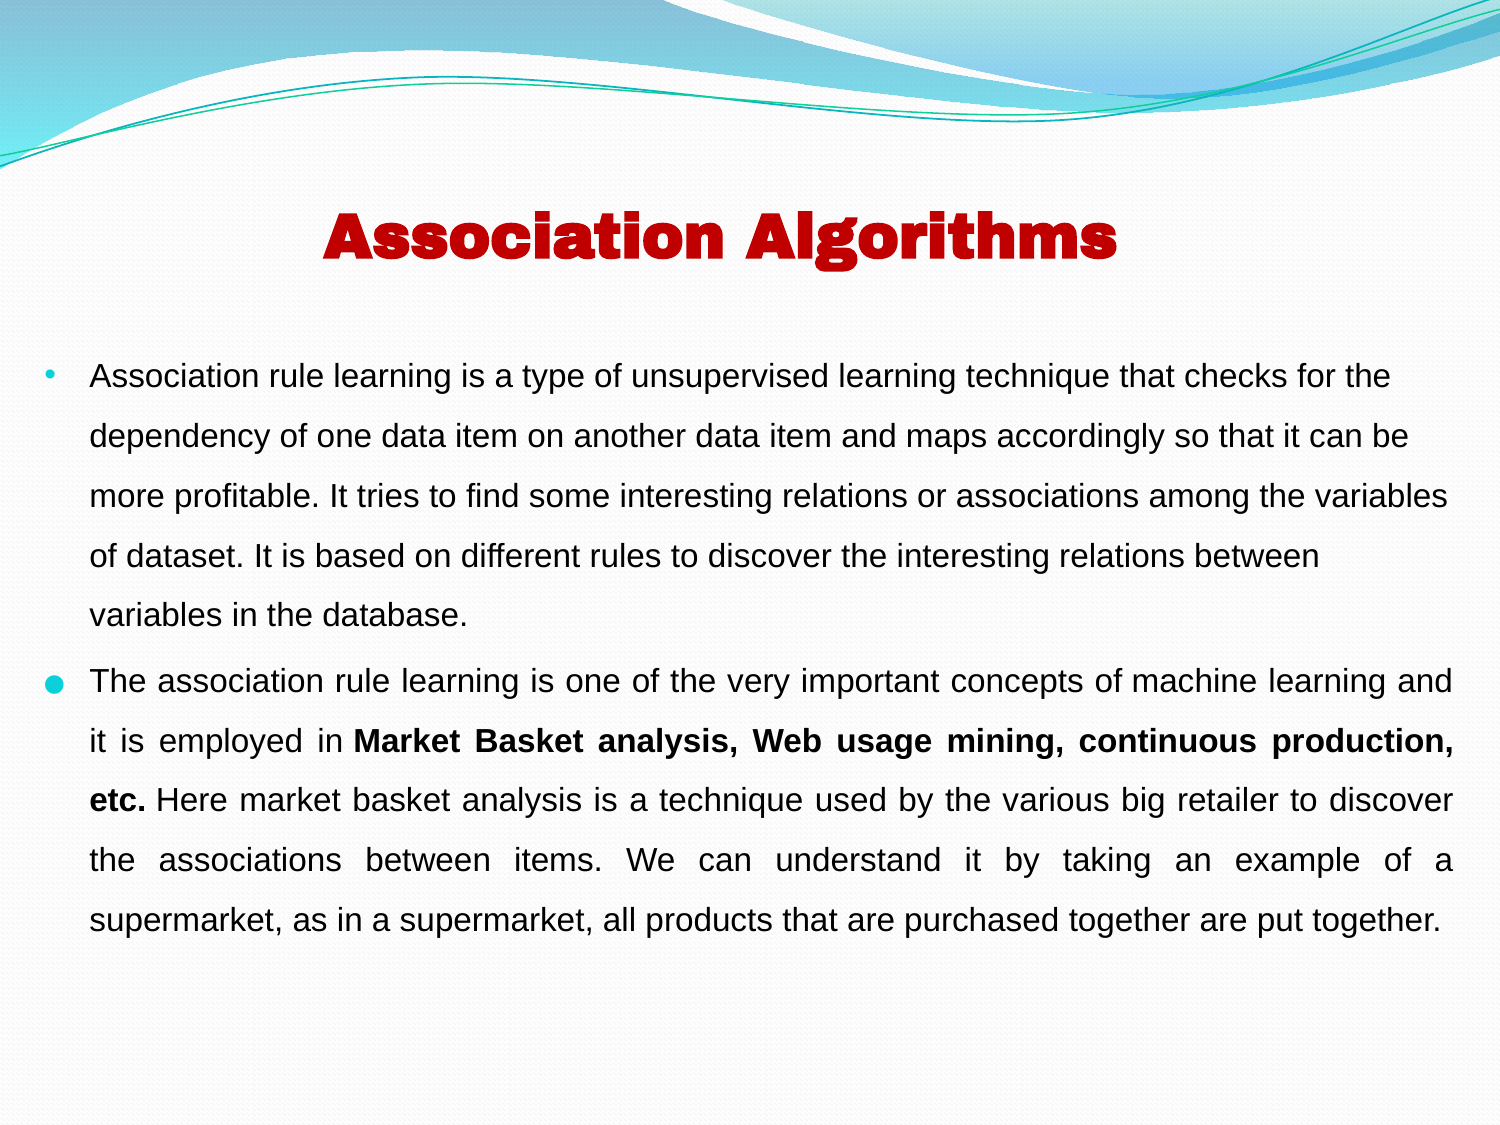

# Association Algorithms
Association rule learning is a type of unsupervised learning technique that checks for the dependency of one data item on another data item and maps accordingly so that it can be more profitable. It tries to find some interesting relations or associations among the variables of dataset. It is based on different rules to discover the interesting relations between variables in the database.
The association rule learning is one of the very important concepts of machine learning and it is employed in Market Basket analysis, Web usage mining, continuous production, etc. Here market basket analysis is a technique used by the various big retailer to discover the associations between items. We can understand it by taking an example of a supermarket, as in a supermarket, all products that are purchased together are put together.